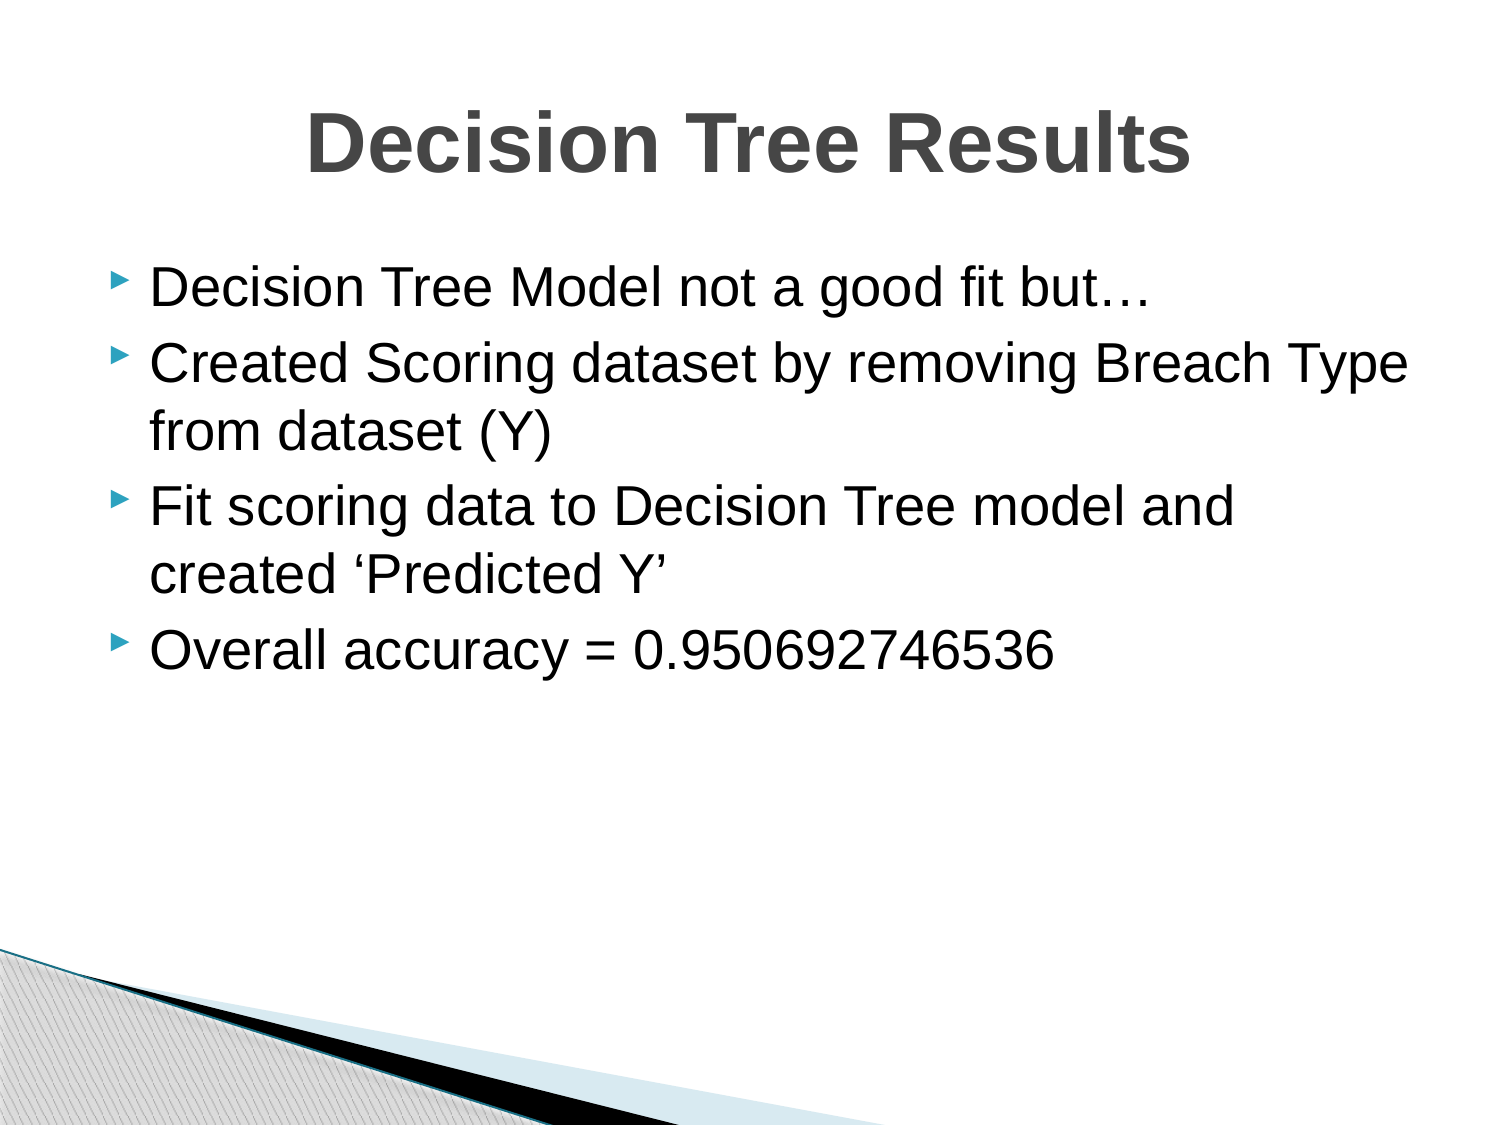

# Decision Tree Results
Decision Tree Model not a good fit but…
Created Scoring dataset by removing Breach Type from dataset (Y)
Fit scoring data to Decision Tree model and created ‘Predicted Y’
Overall accuracy = 0.950692746536